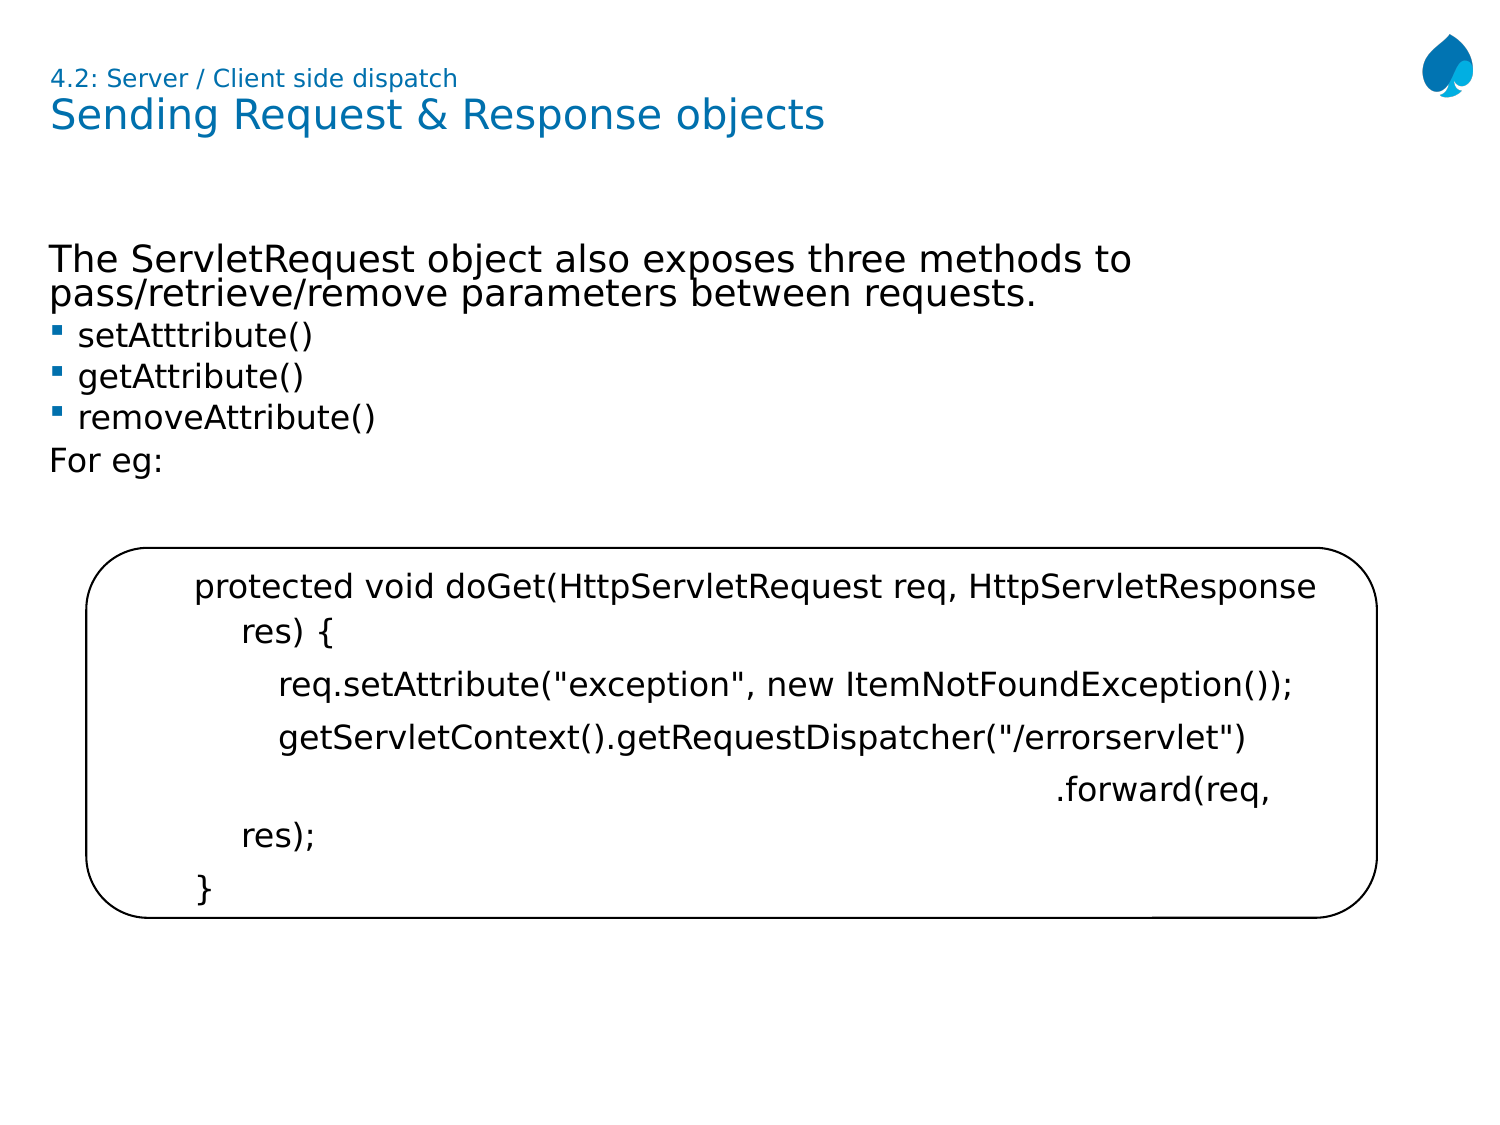

# 4.2: Server / Client side dispatch Sending Request & Response objects
The ServletRequest object also exposes three methods to pass/retrieve/remove parameters between requests.
setAtttribute()
getAttribute()
removeAttribute()
For eg:

protected void doGet(HttpServletRequest req, HttpServletResponse res) {
        req.setAttribute("exception", new ItemNotFoundException());
        getServletContext().getRequestDispatcher("/errorservlet")
                                                                                  .forward(req, res);
}